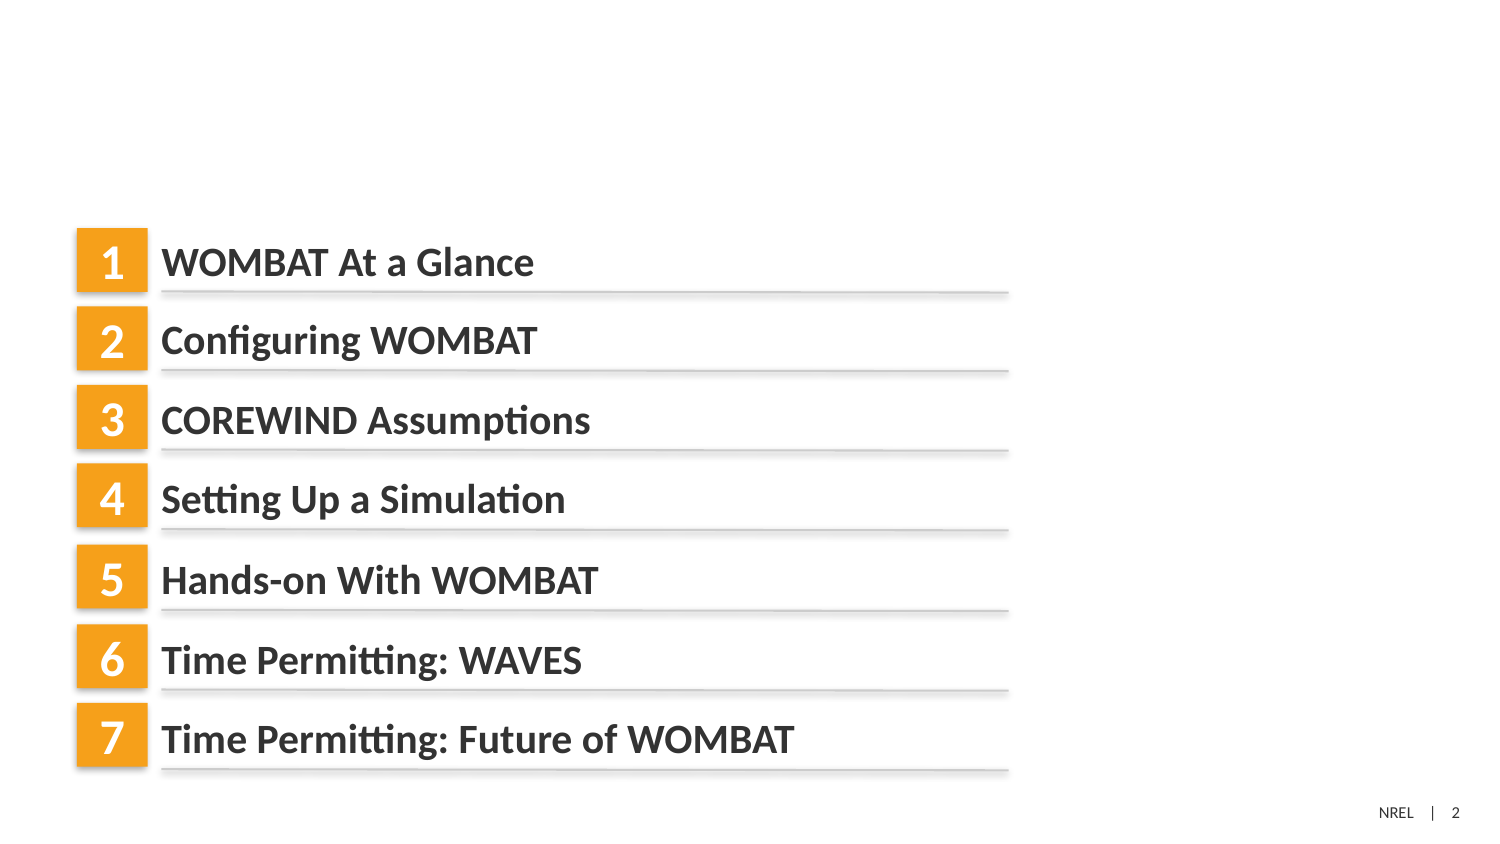

#
WOMBAT At a Glance
Configuring WOMBAT
COREWIND Assumptions
Setting Up a Simulation
Hands-on With WOMBAT
Time Permitting: WAVES
Time Permitting: Future of WOMBAT